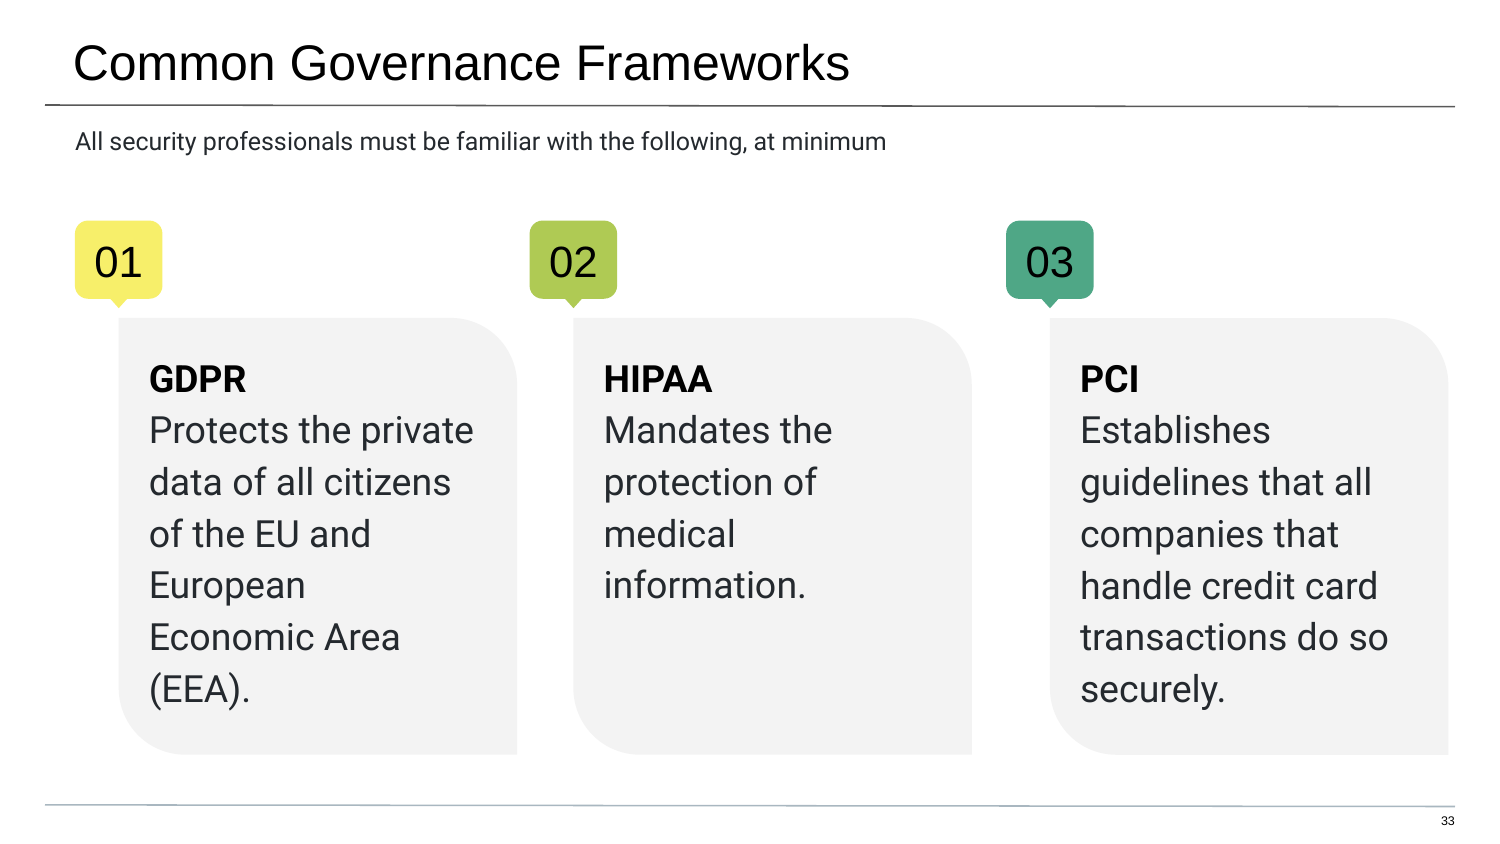

# Common Governance Frameworks
All security professionals must be familiar with the following, at minimum
GDPR
Protects the private data of all citizens of the EU and European Economic Area (EEA).
HIPAA
Mandates the protection of medical information.
PCI
Establishes guidelines that all companies that handle credit card transactions do so securely.

33